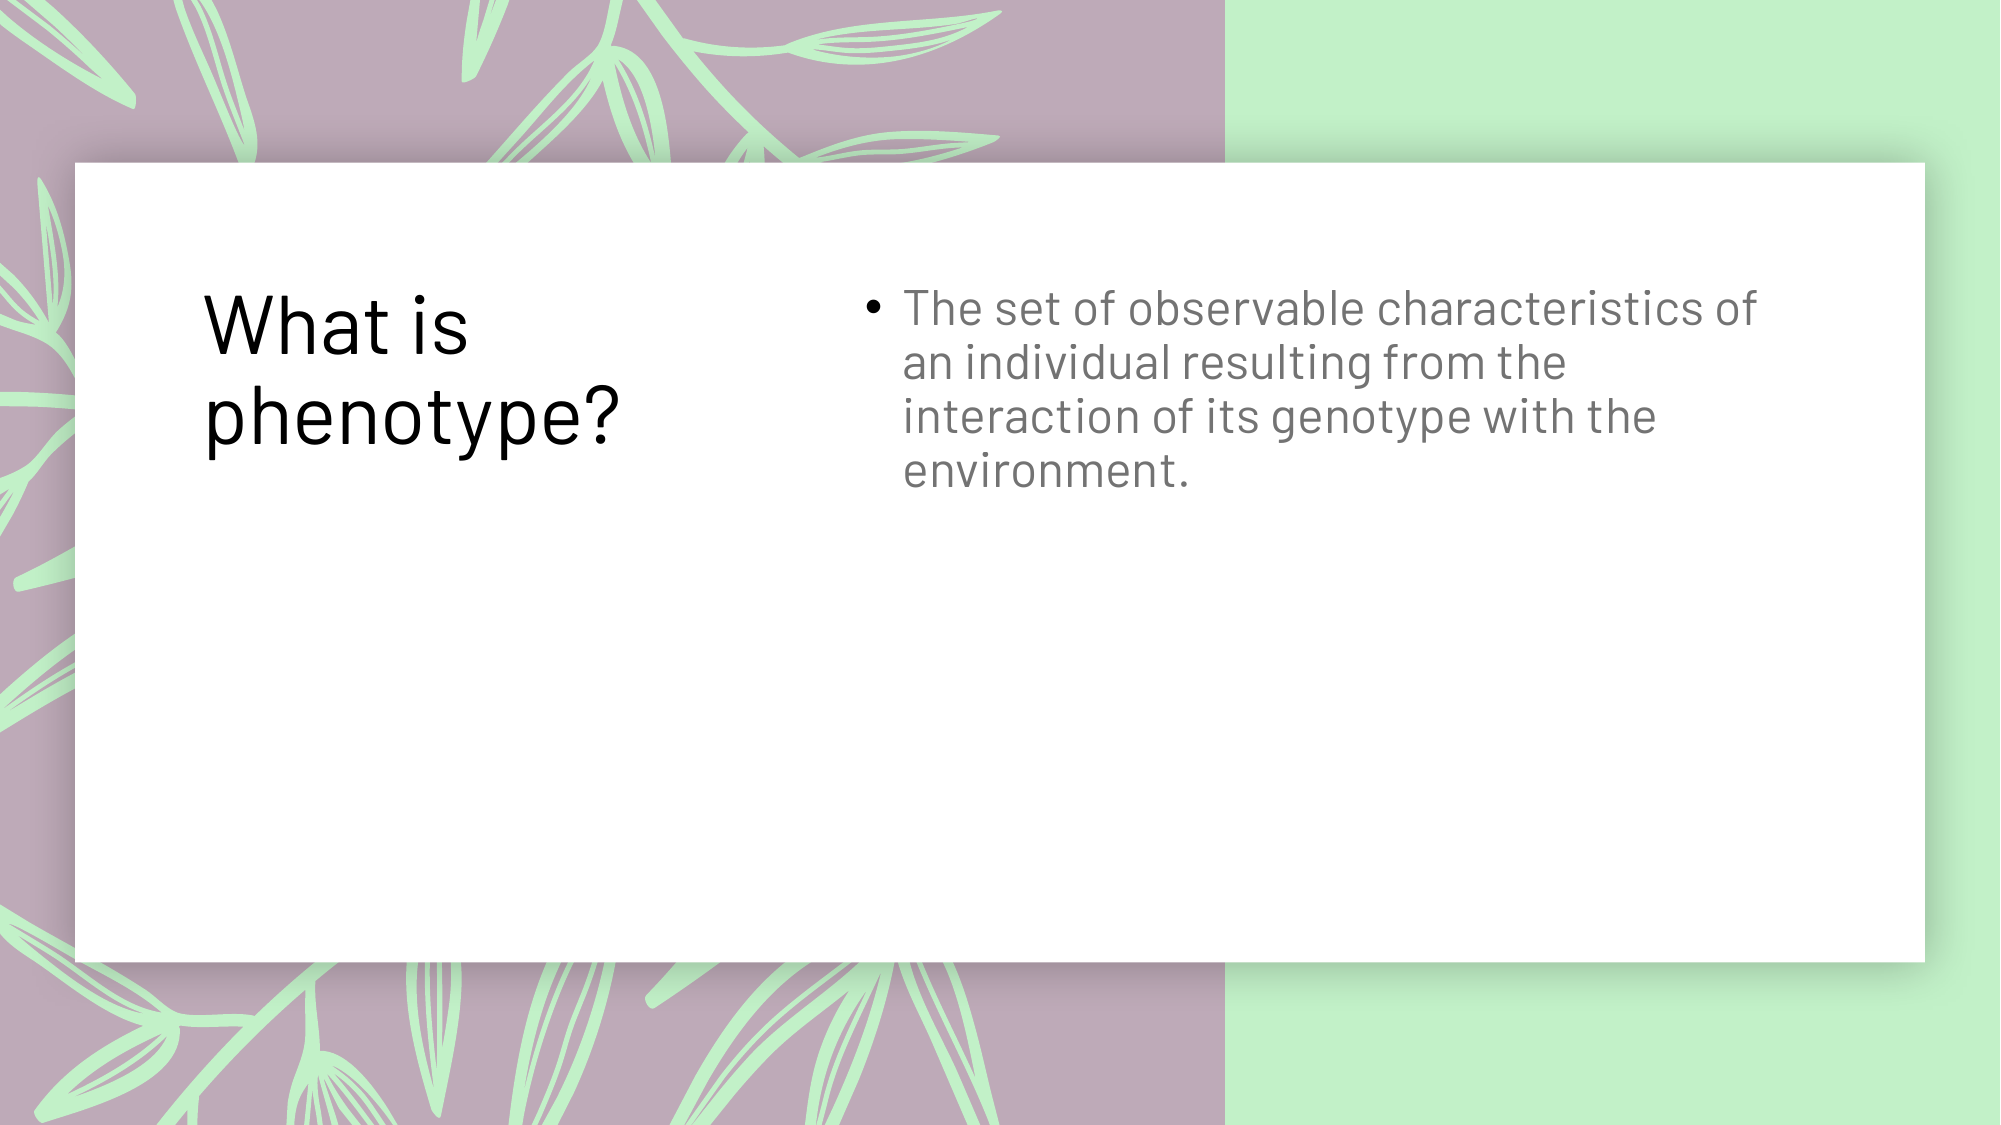

# What is phenotype?
The set of observable characteristics of an individual resulting from the interaction of its genotype with the environment.